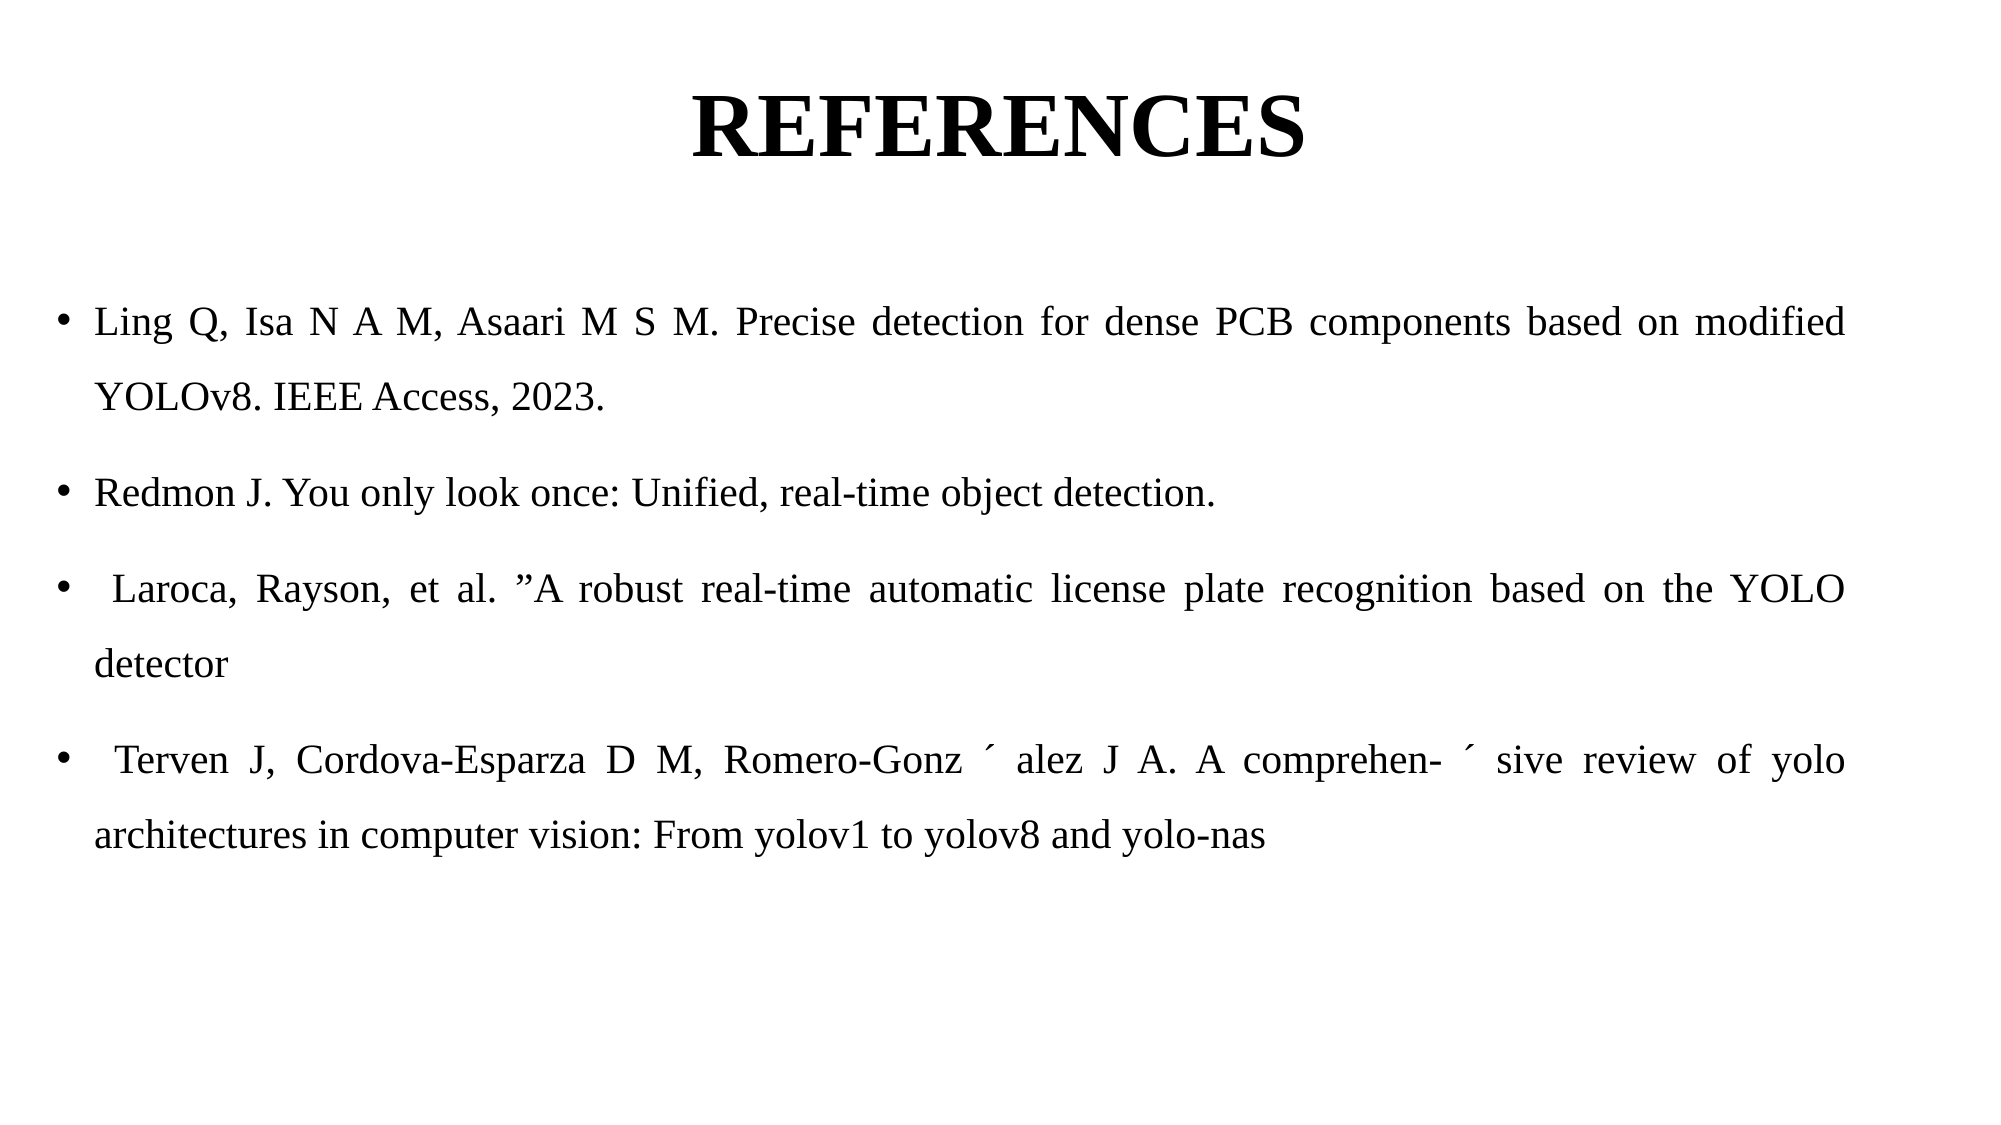

# REFERENCES
Ling Q, Isa N A M, Asaari M S M. Precise detection for dense PCB components based on modified YOLOv8. IEEE Access, 2023.
Redmon J. You only look once: Unified, real-time object detection.
 Laroca, Rayson, et al. ”A robust real-time automatic license plate recognition based on the YOLO detector
 Terven J, Cordova-Esparza D M, Romero-Gonz ´ alez J A. A comprehen- ´ sive review of yolo architectures in computer vision: From yolov1 to yolov8 and yolo-nas